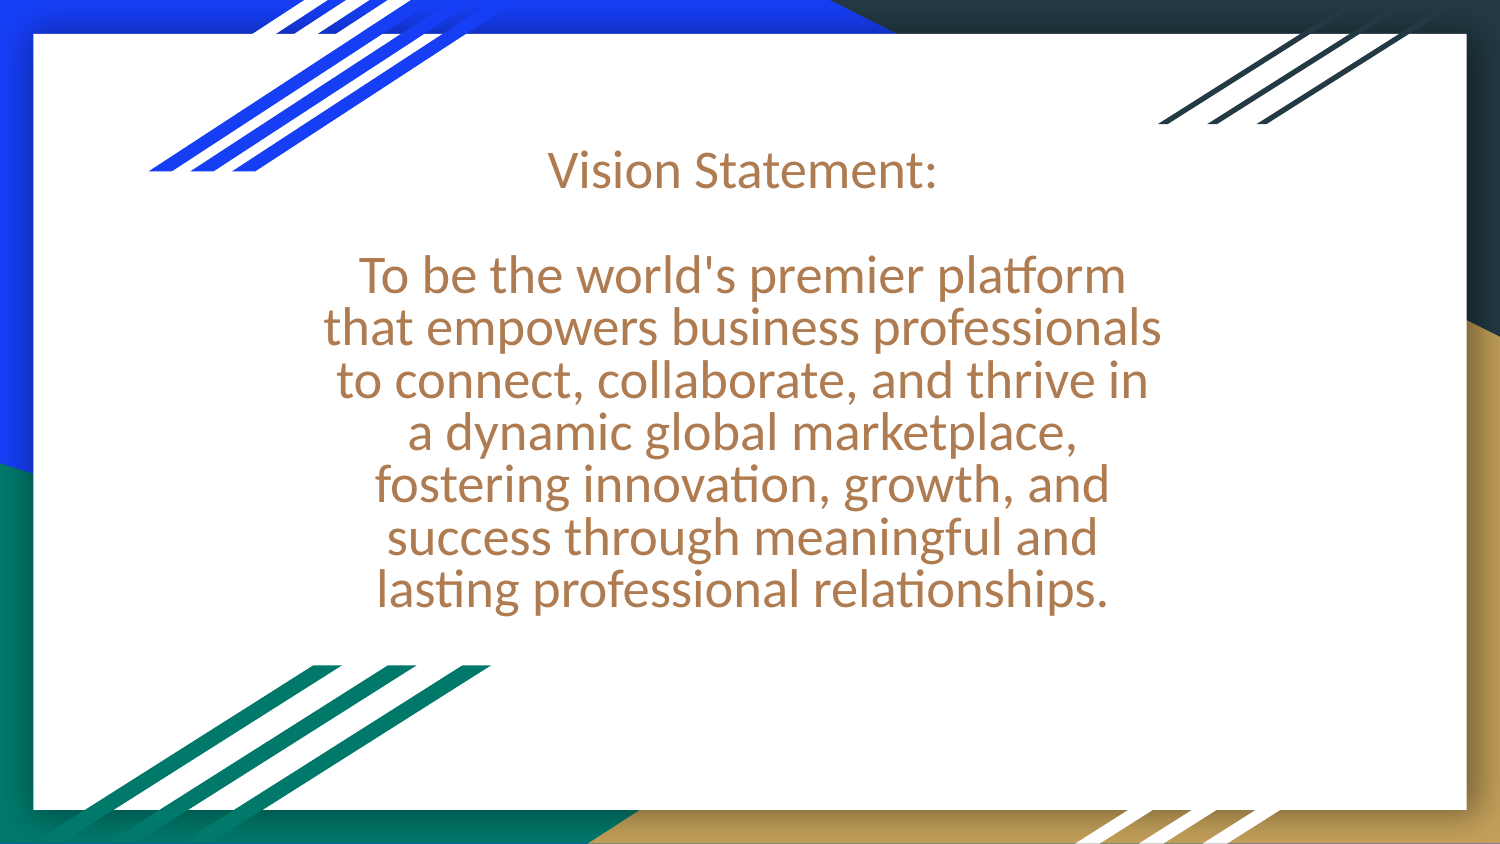

Vision Statement:

To be the world's premier platform that empowers business professionals to connect, collaborate, and thrive in a dynamic global marketplace, fostering innovation, growth, and success through meaningful and lasting professional relationships.